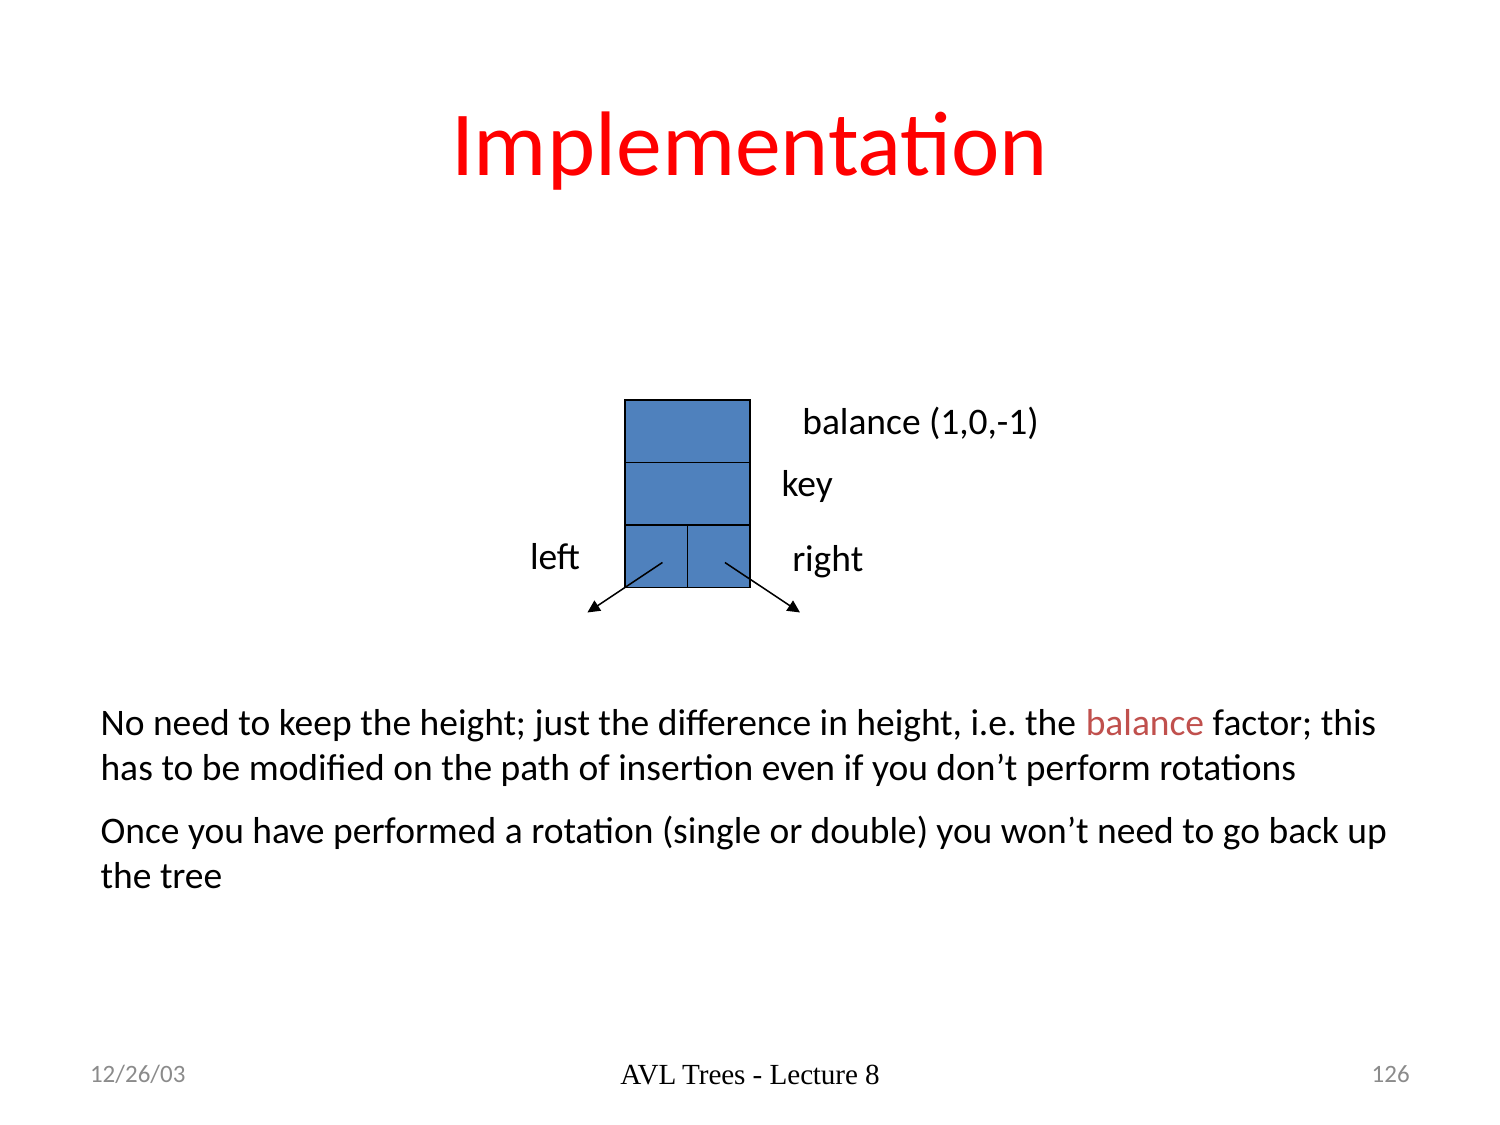

# Implementation
balance (1,0,-1)

key

left

right

No need to keep the height; just the difference in height, i.e. the balance factor; this has to be modified on the path of insertion even if you don’t perform rotations
Once you have performed a rotation (single or double) you won’t need to go back up the tree
12/26/03
AVL Trees - Lecture 8
126